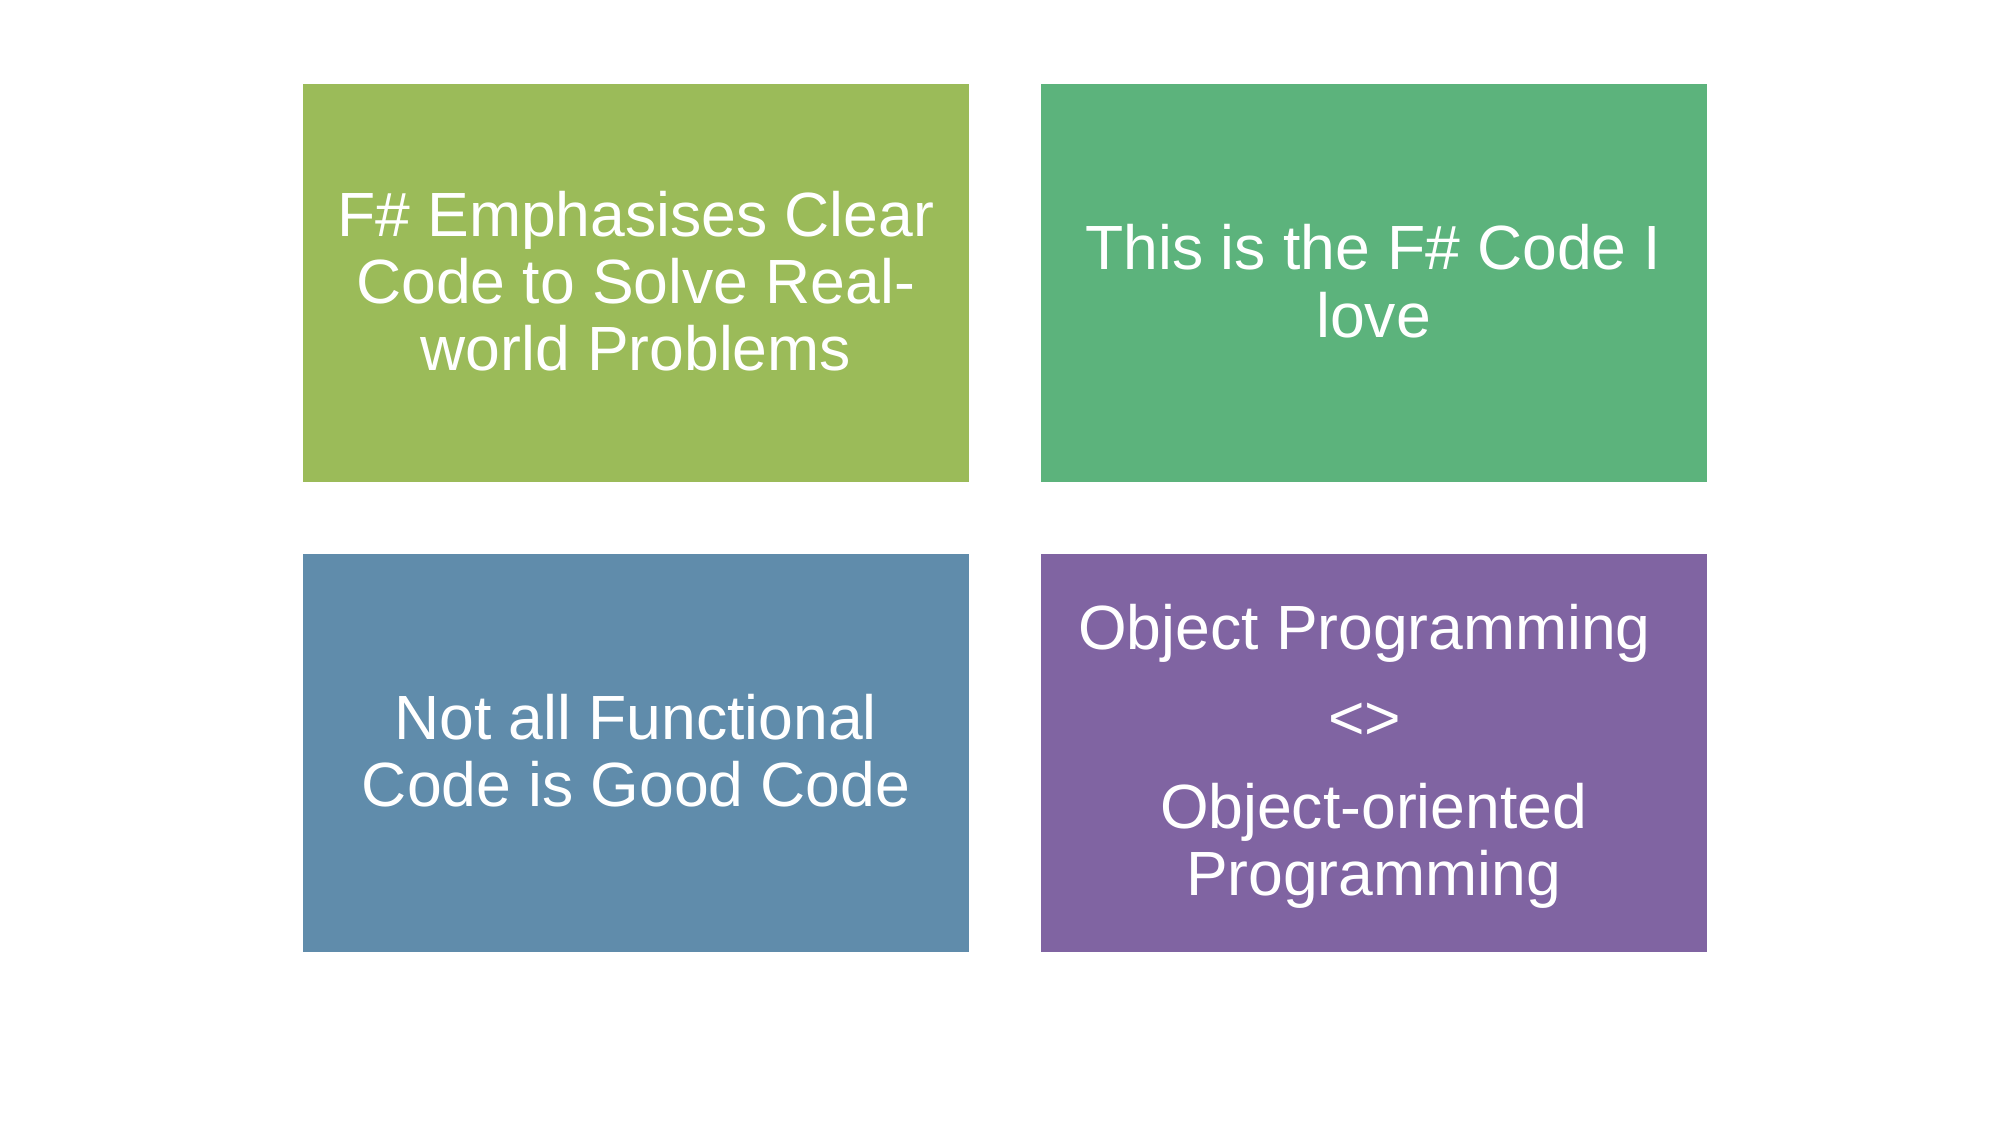

F# Emphasises Clear Code to Solve Real-world Problems
This is the F# Code I love
Not all Functional Code is Good Code
Object Programming
<>
Object-oriented Programming